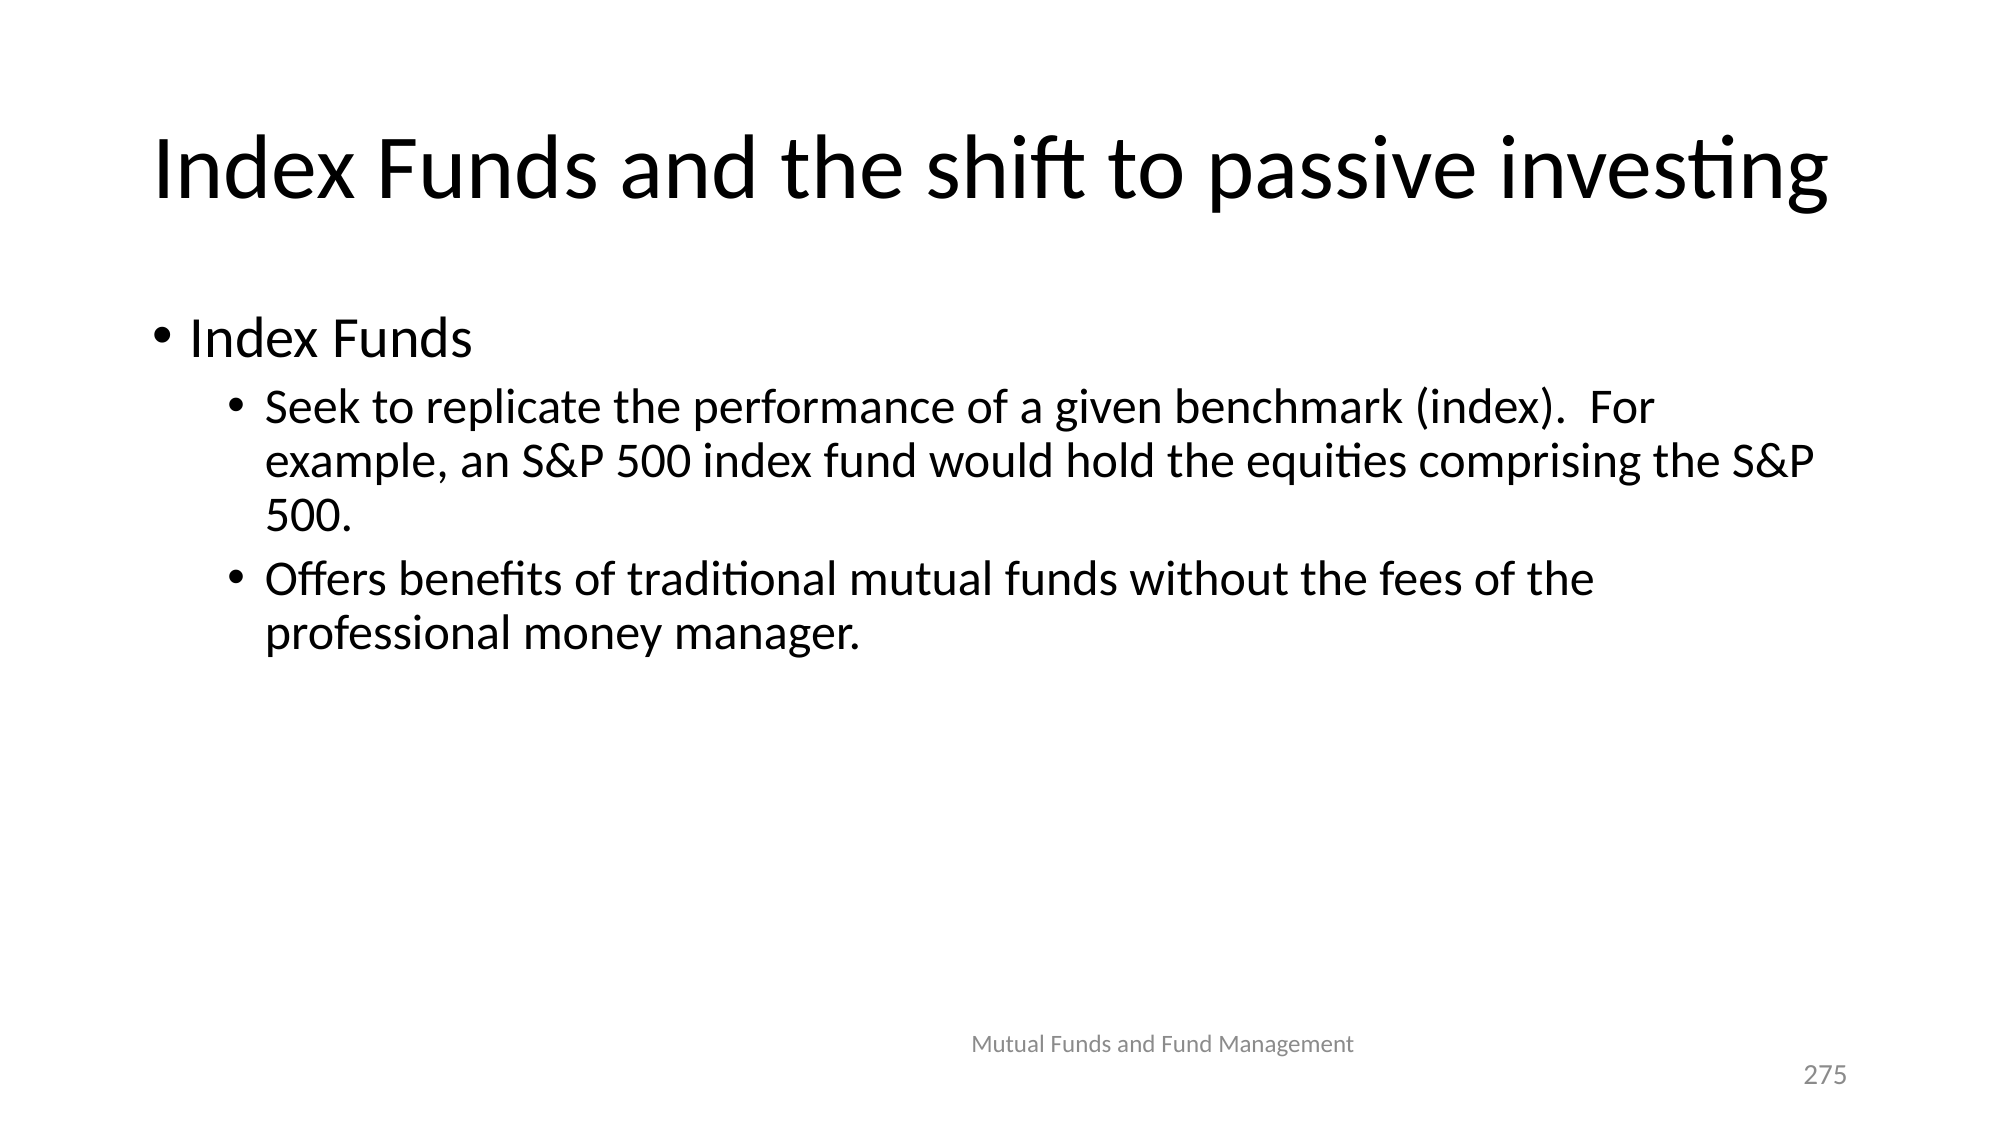

# Index Funds and the shift to passive investing
Index Funds
Seek to replicate the performance of a given benchmark (index).  For example, an S&P 500 index fund would hold the equities comprising the S&P 500.
Offers benefits of traditional mutual funds without the fees of the professional money manager.
Mutual Funds and Fund Management
275